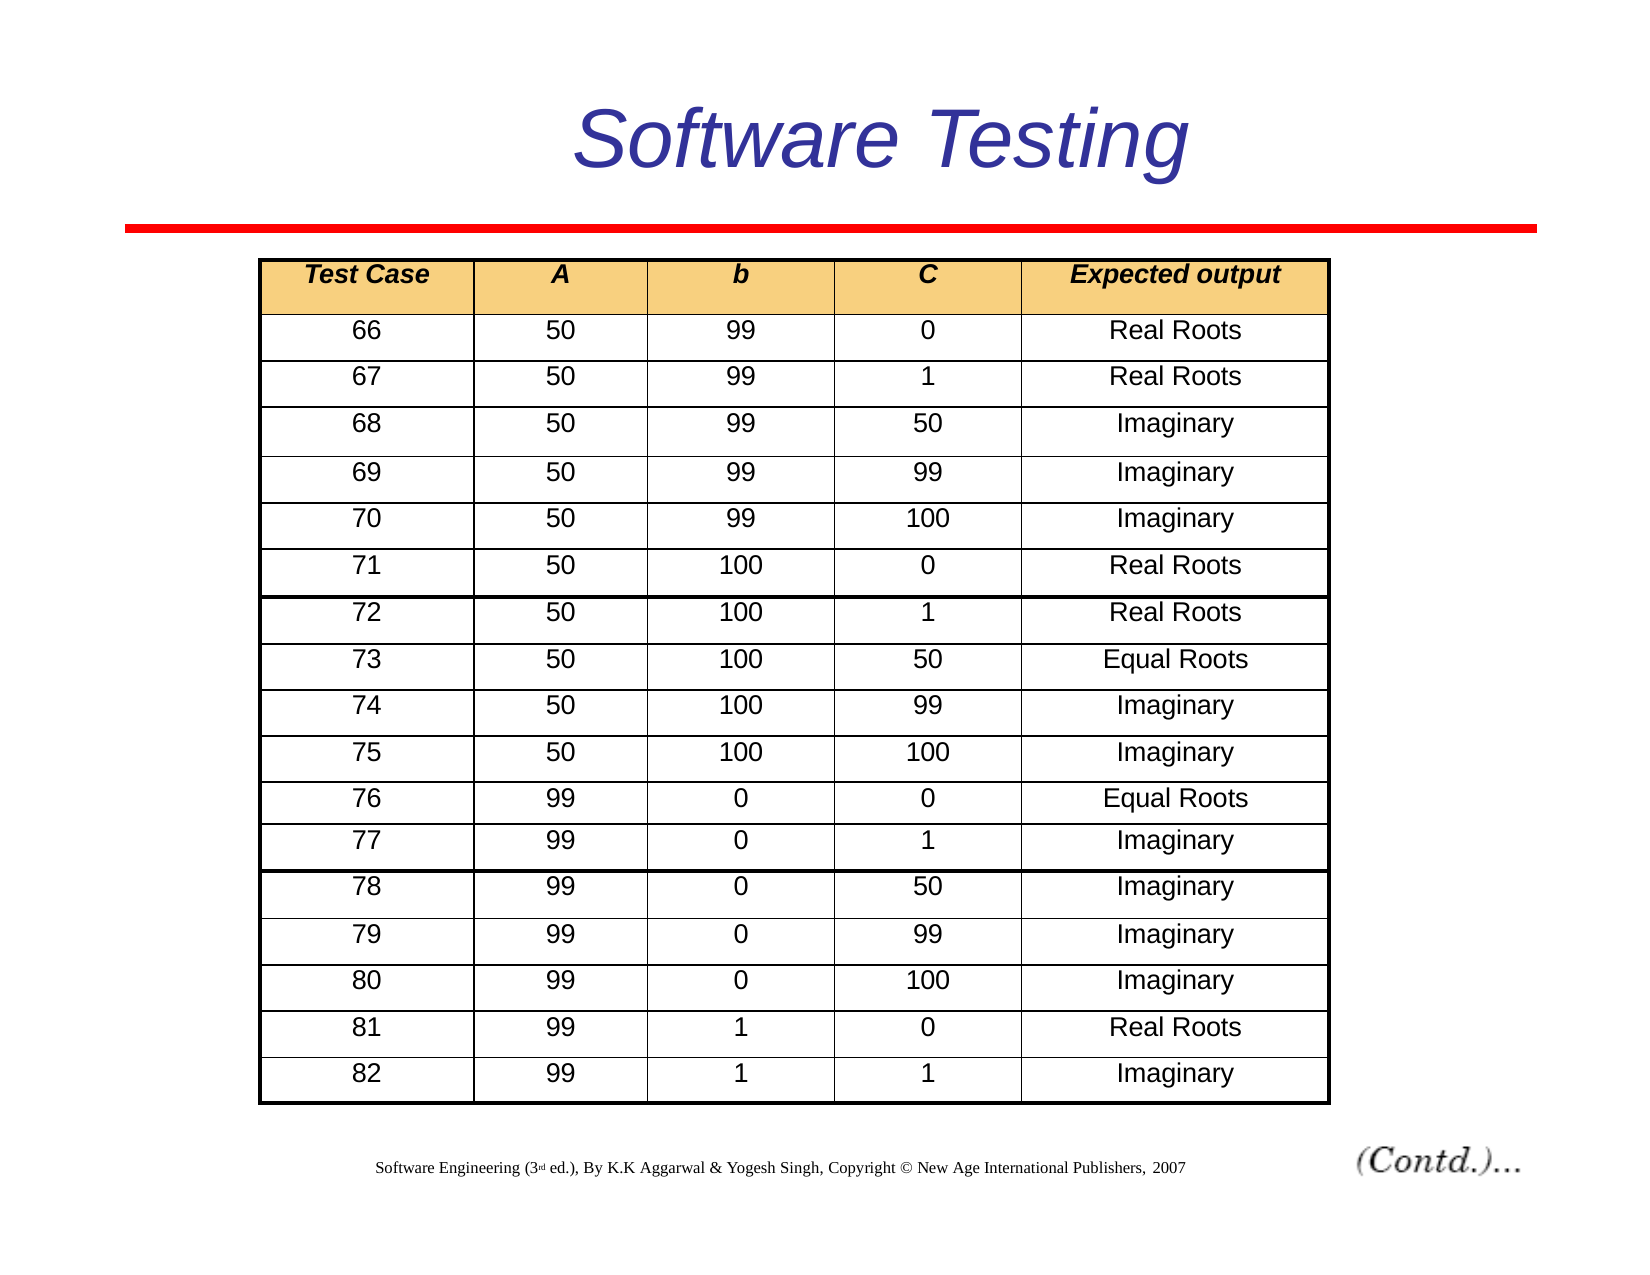

# Software Testing

| Test Case | A | b | C | Expected output |
| --- | --- | --- | --- | --- |
| 66 | 50 | 99 | 0 | Real Roots |
| 67 | 50 | 99 | 1 | Real Roots |
| 68 | 50 | 99 | 50 | Imaginary |
| 69 | 50 | 99 | 99 | Imaginary |
| 70 | 50 | 99 | 100 | Imaginary |
| 71 | 50 | 100 | 0 | Real Roots |
| 72 | 50 | 100 | 1 | Real Roots |
| 73 | 50 | 100 | 50 | Equal Roots |
| 74 | 50 | 100 | 99 | Imaginary |
| 75 | 50 | 100 | 100 | Imaginary |
| 76 | 99 | 0 | 0 | Equal Roots |
| 77 | 99 | 0 | 1 | Imaginary |
| 78 | 99 | 0 | 50 | Imaginary |
| 79 | 99 | 0 | 99 | Imaginary |
| 80 | 99 | 0 | 100 | Imaginary |
| 81 | 99 | 1 | 0 | Real Roots |
| 82 | 99 | 1 | 1 | Imaginary |
35

Software Engineering (3rd  ed.), By K.K Aggarwal & Yogesh Singh, Copyright © New Age International Publishers, 2007